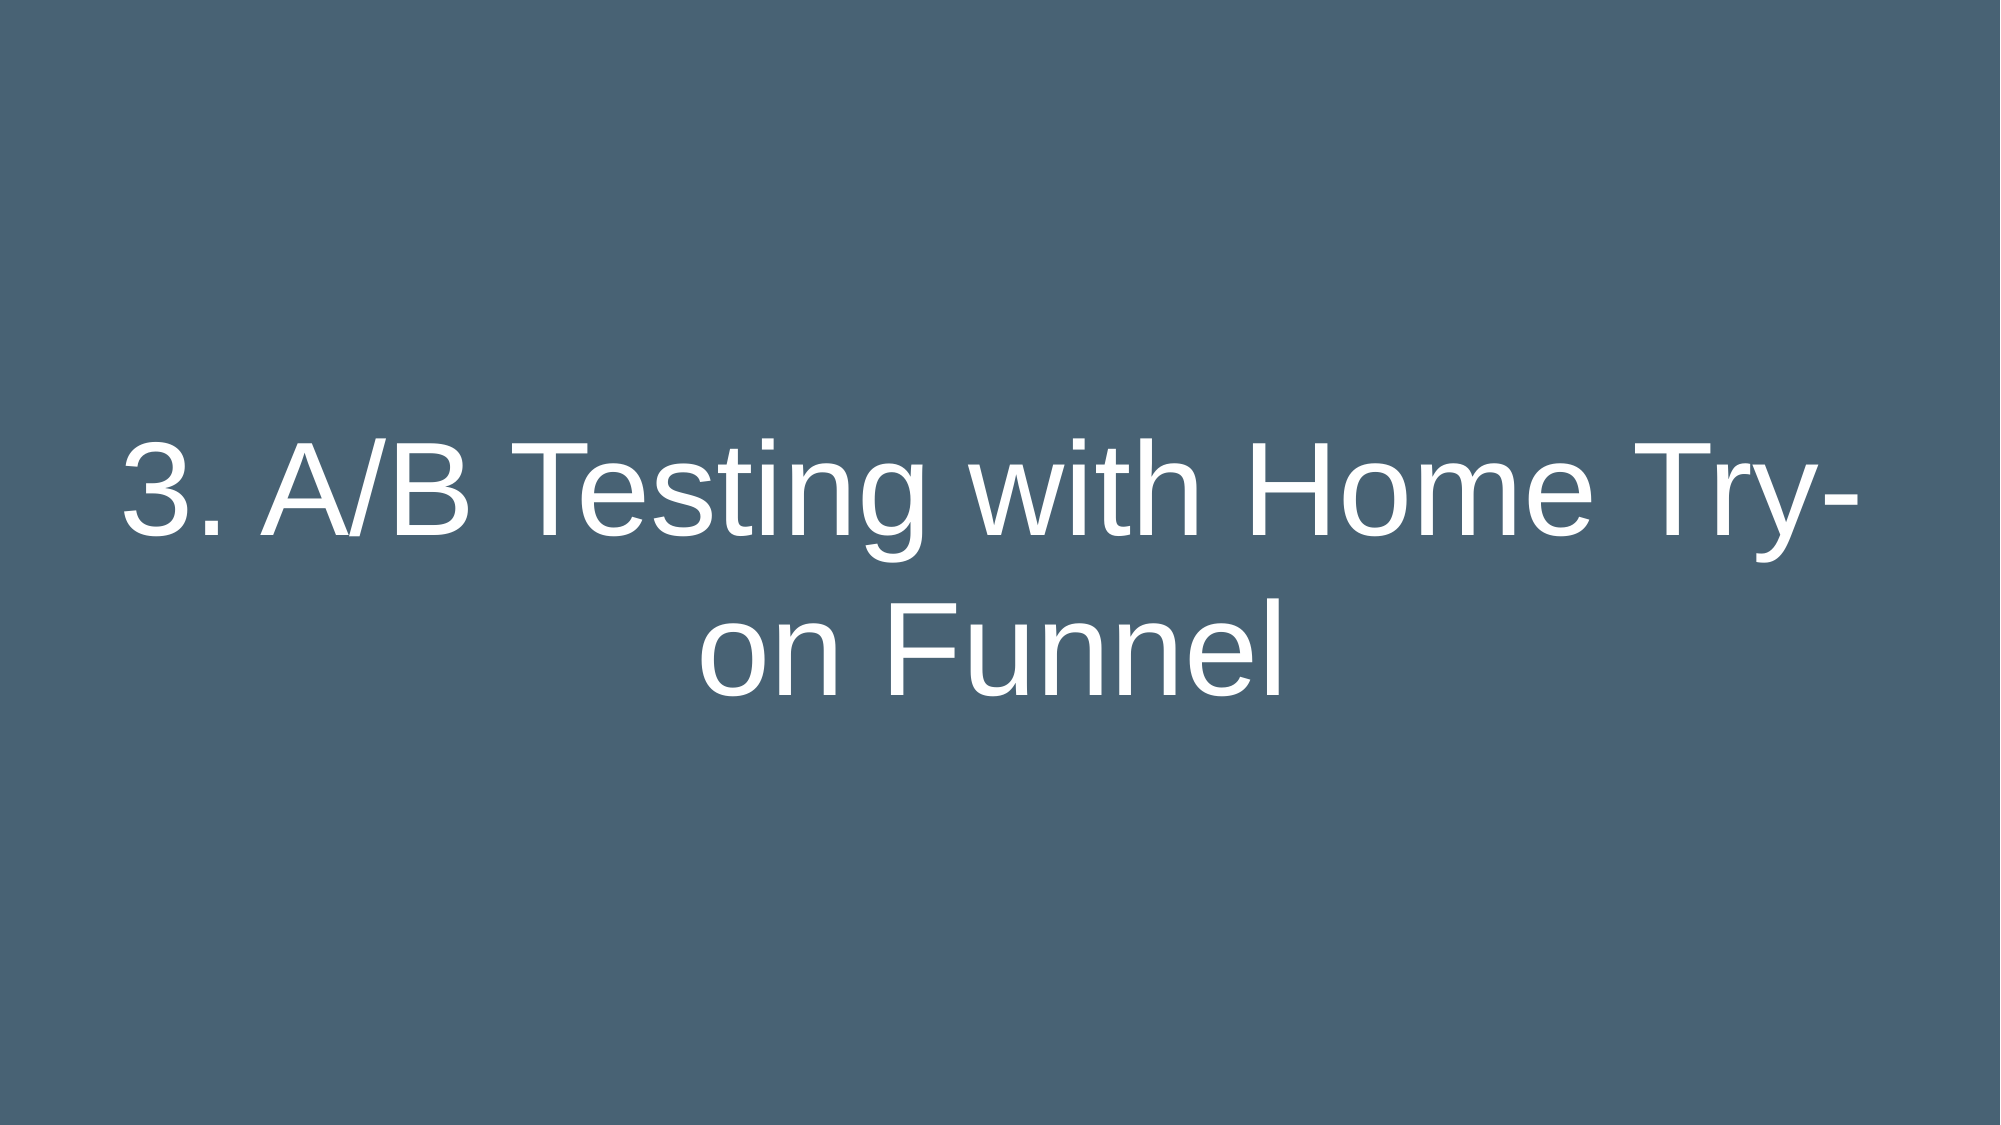

3. A/B Testing with Home Try-on Funnel